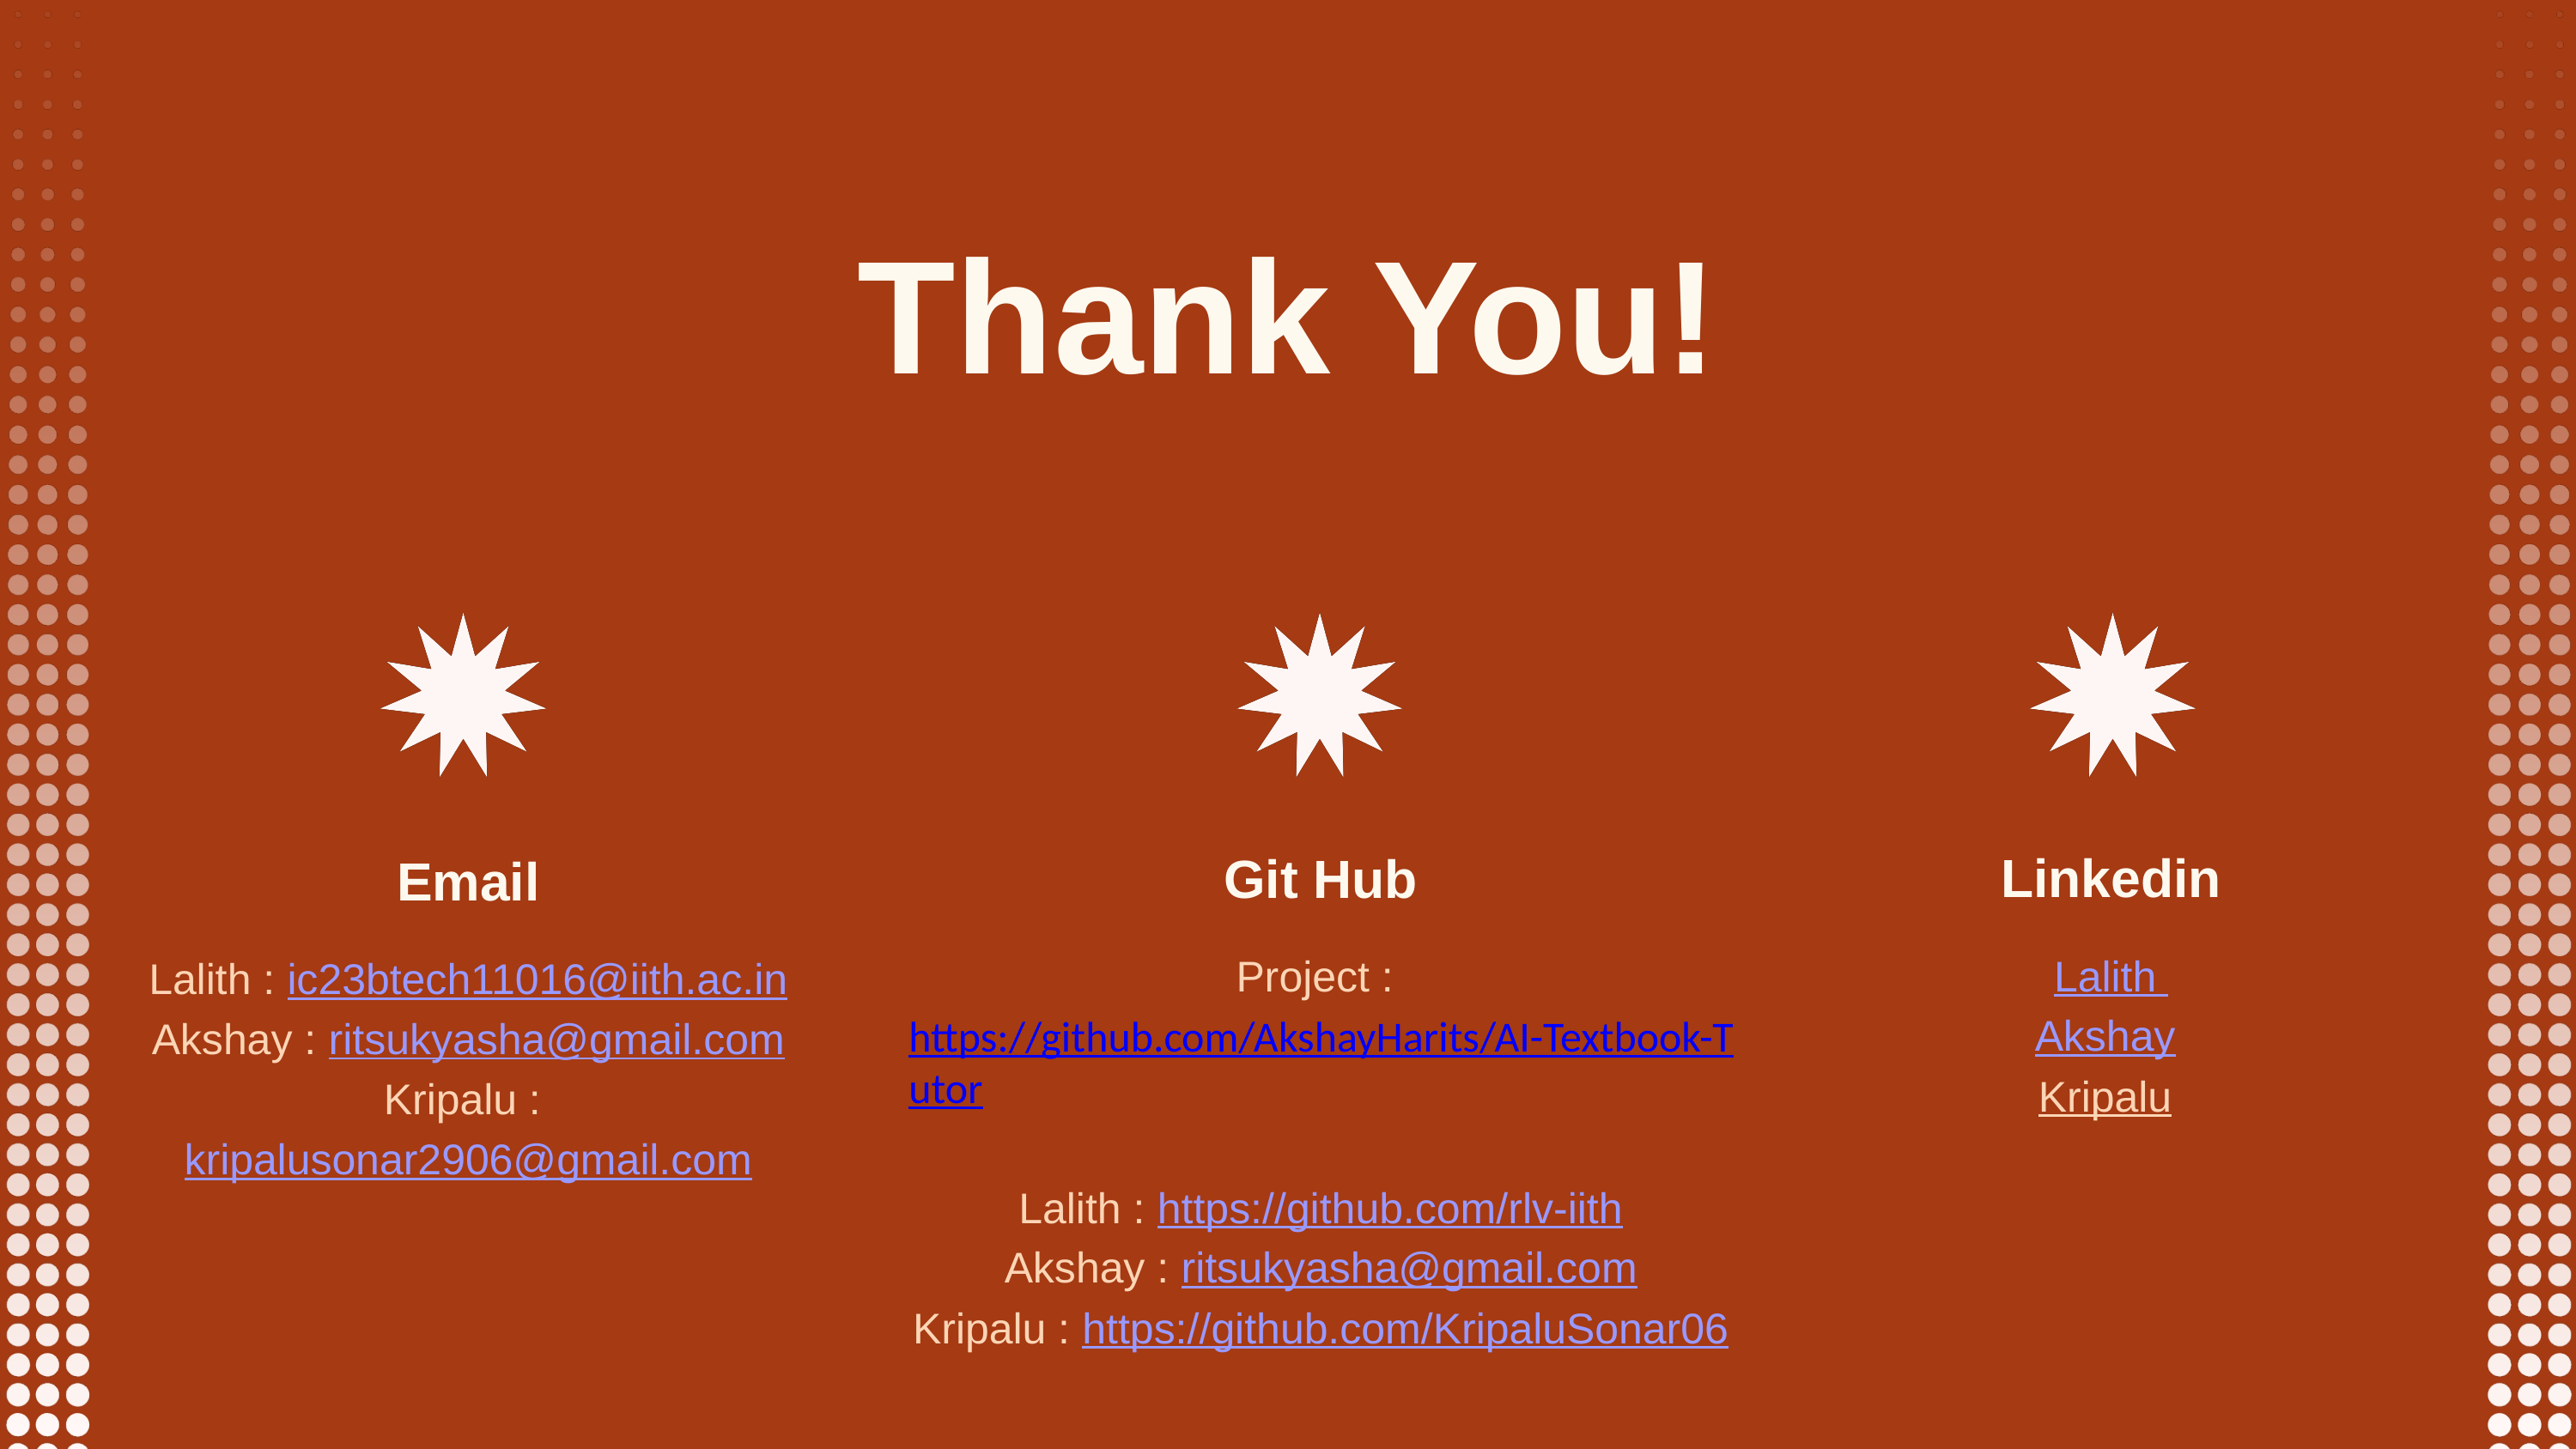

Thank You!

Linkedin
Lalith
Akshay
Kripalu
Git Hub
Project : https://github.com/AkshayHarits/AI-Textbook-Tutor
Lalith : https://github.com/rlv-iith
Akshay : ritsukyasha@gmail.com
Kripalu : https://github.com/KripaluSonar06
Email
Lalith : ic23btech11016@iith.ac.in
Akshay : ritsukyasha@gmail.com
Kripalu : kripalusonar2906@gmail.com